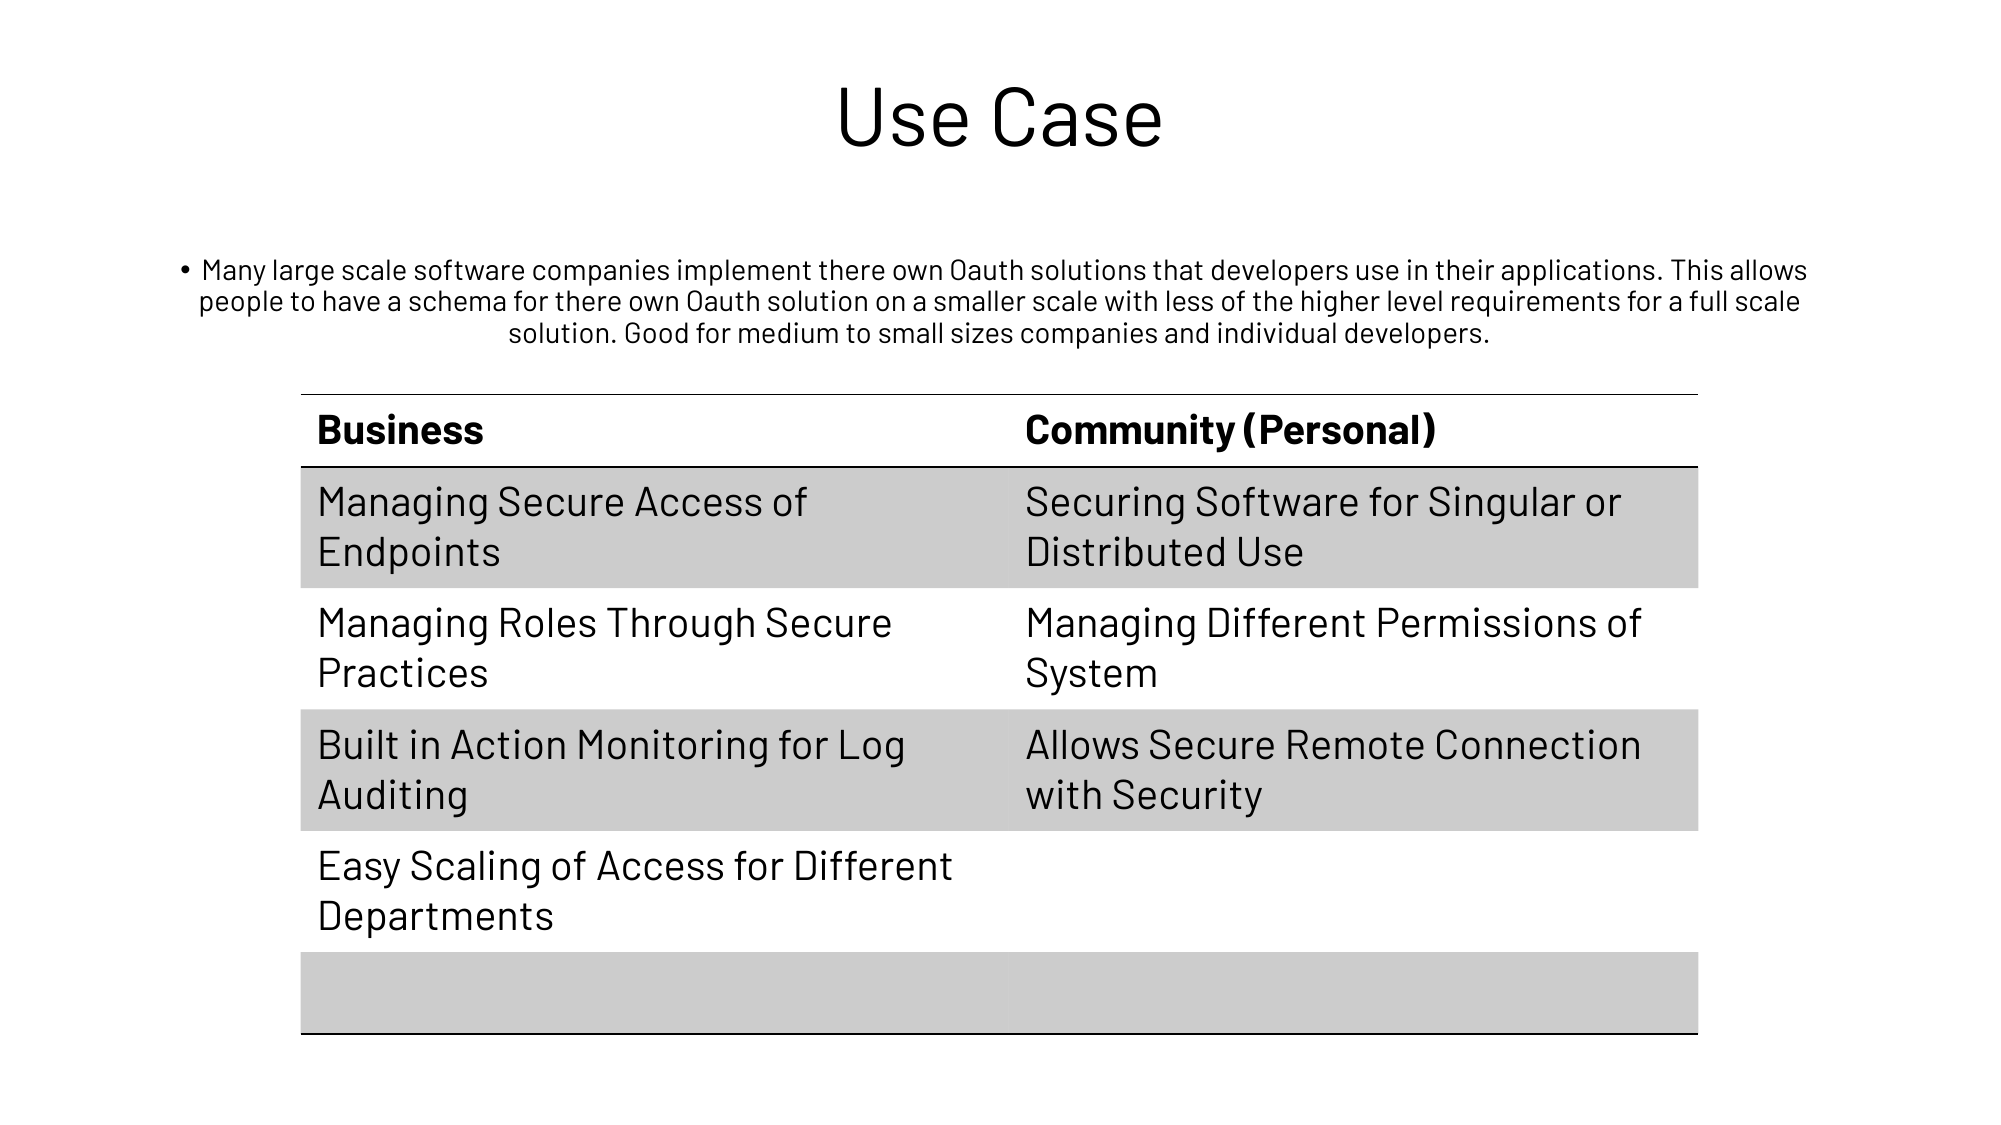

# Use Case
Many large scale software companies implement there own Oauth solutions that developers use in their applications. This allows people to have a schema for there own Oauth solution on a smaller scale with less of the higher level requirements for a full scale solution. Good for medium to small sizes companies and individual developers.
| Business | Community (Personal) |
| --- | --- |
| Managing Secure Access of Endpoints | Securing Software for Singular or Distributed Use |
| Managing Roles Through Secure Practices | Managing Different Permissions of System |
| Built in Action Monitoring for Log Auditing | Allows Secure Remote Connection with Security |
| Easy Scaling of Access for Different Departments |  |
|  |  |